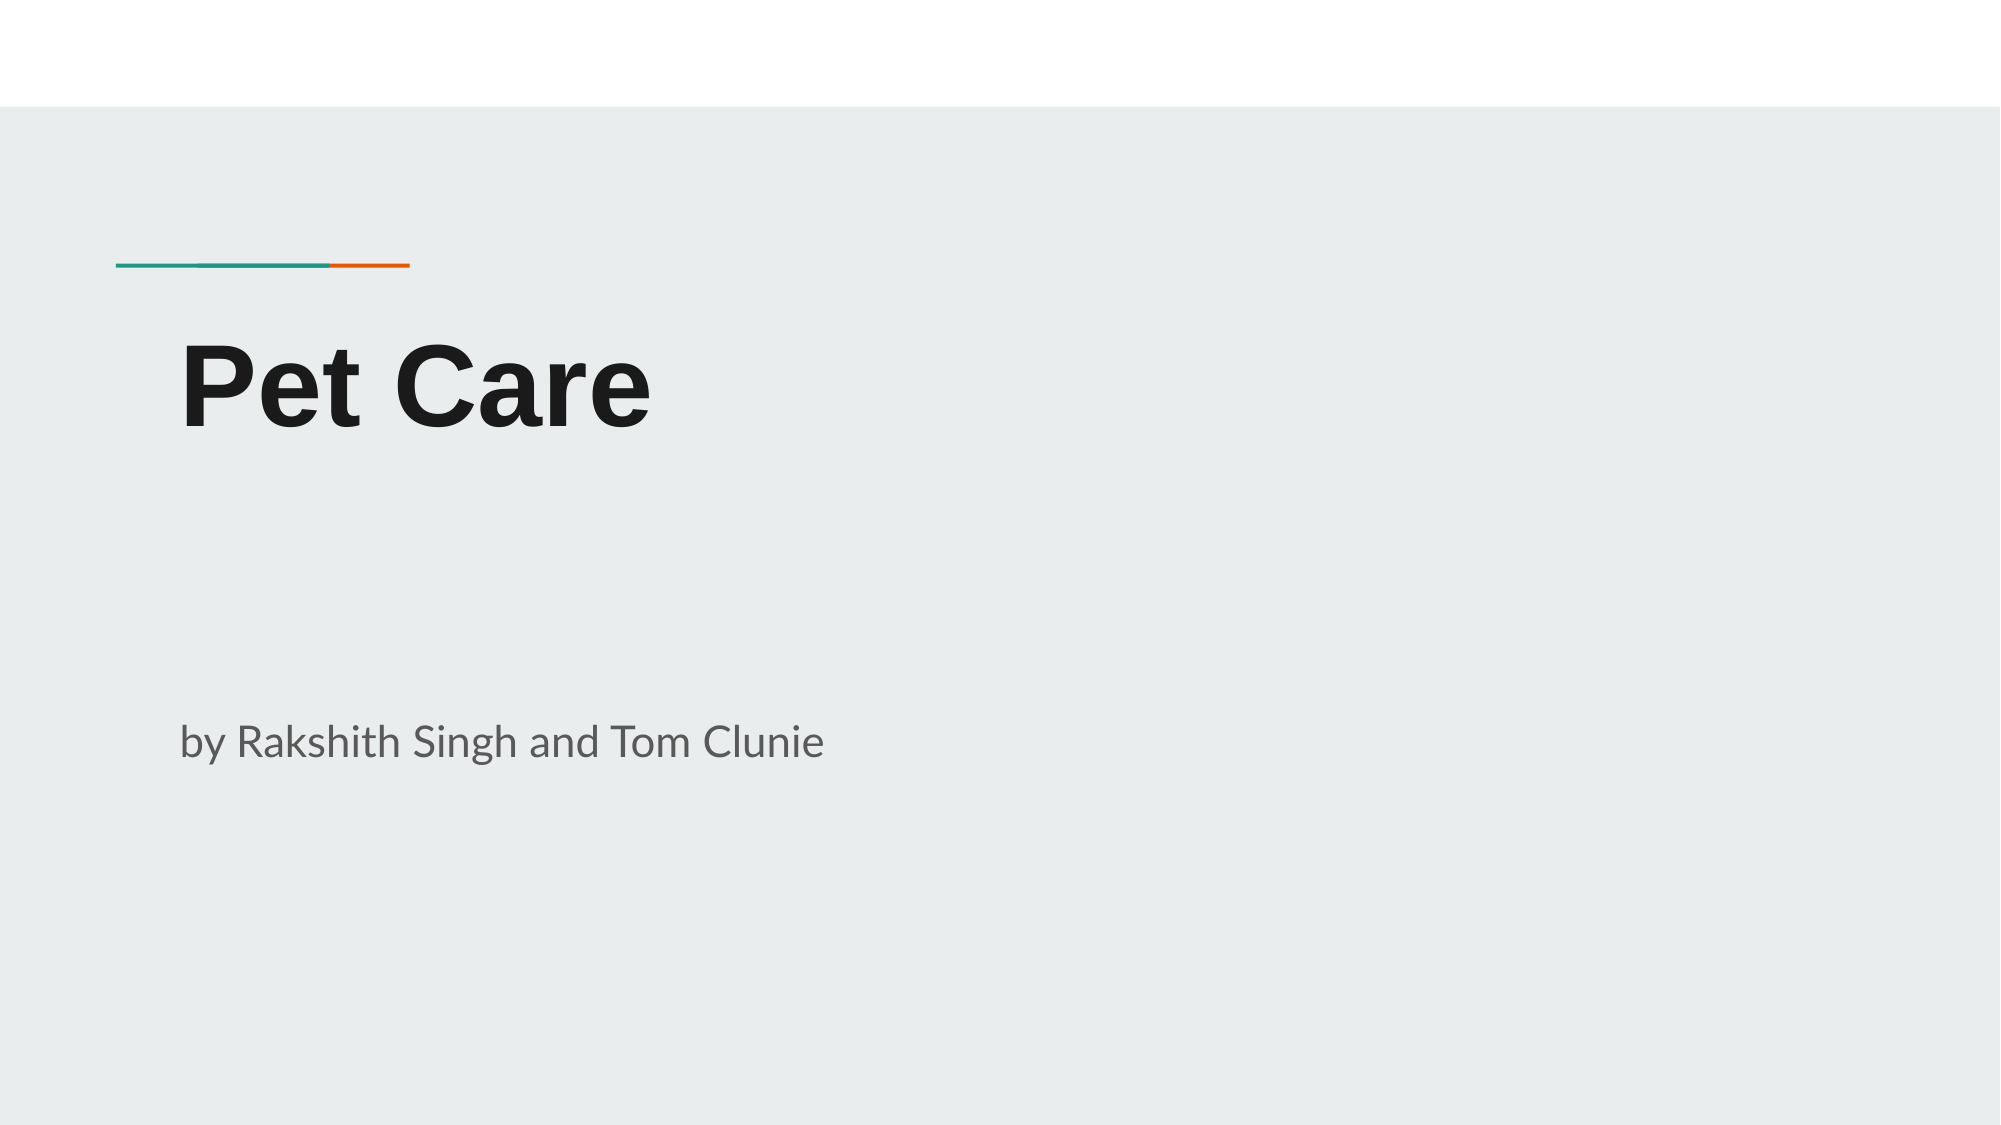

# Pet Care

by Rakshith Singh and Tom Clunie